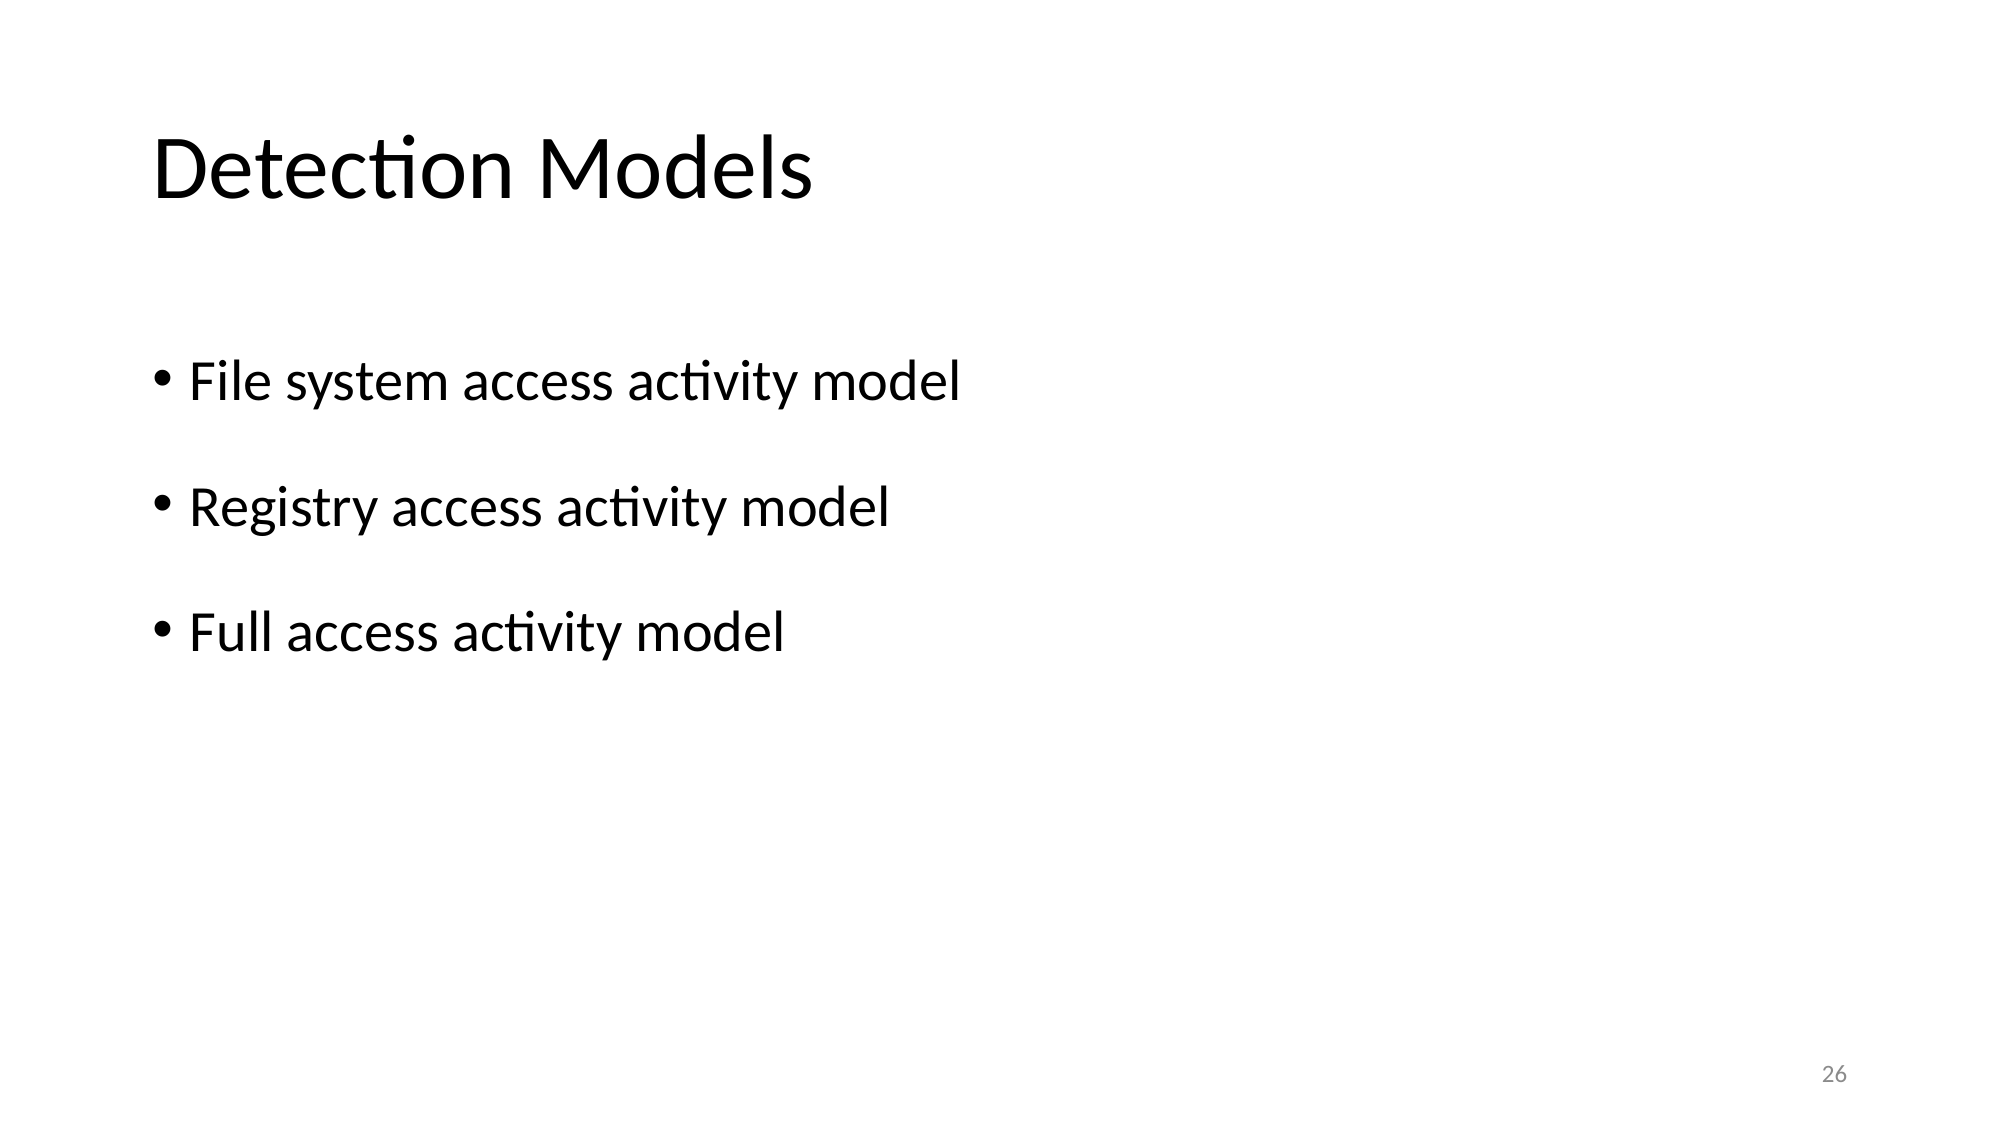

# Detection Models
File system access activity model
Registry access activity model
Full access activity model
26